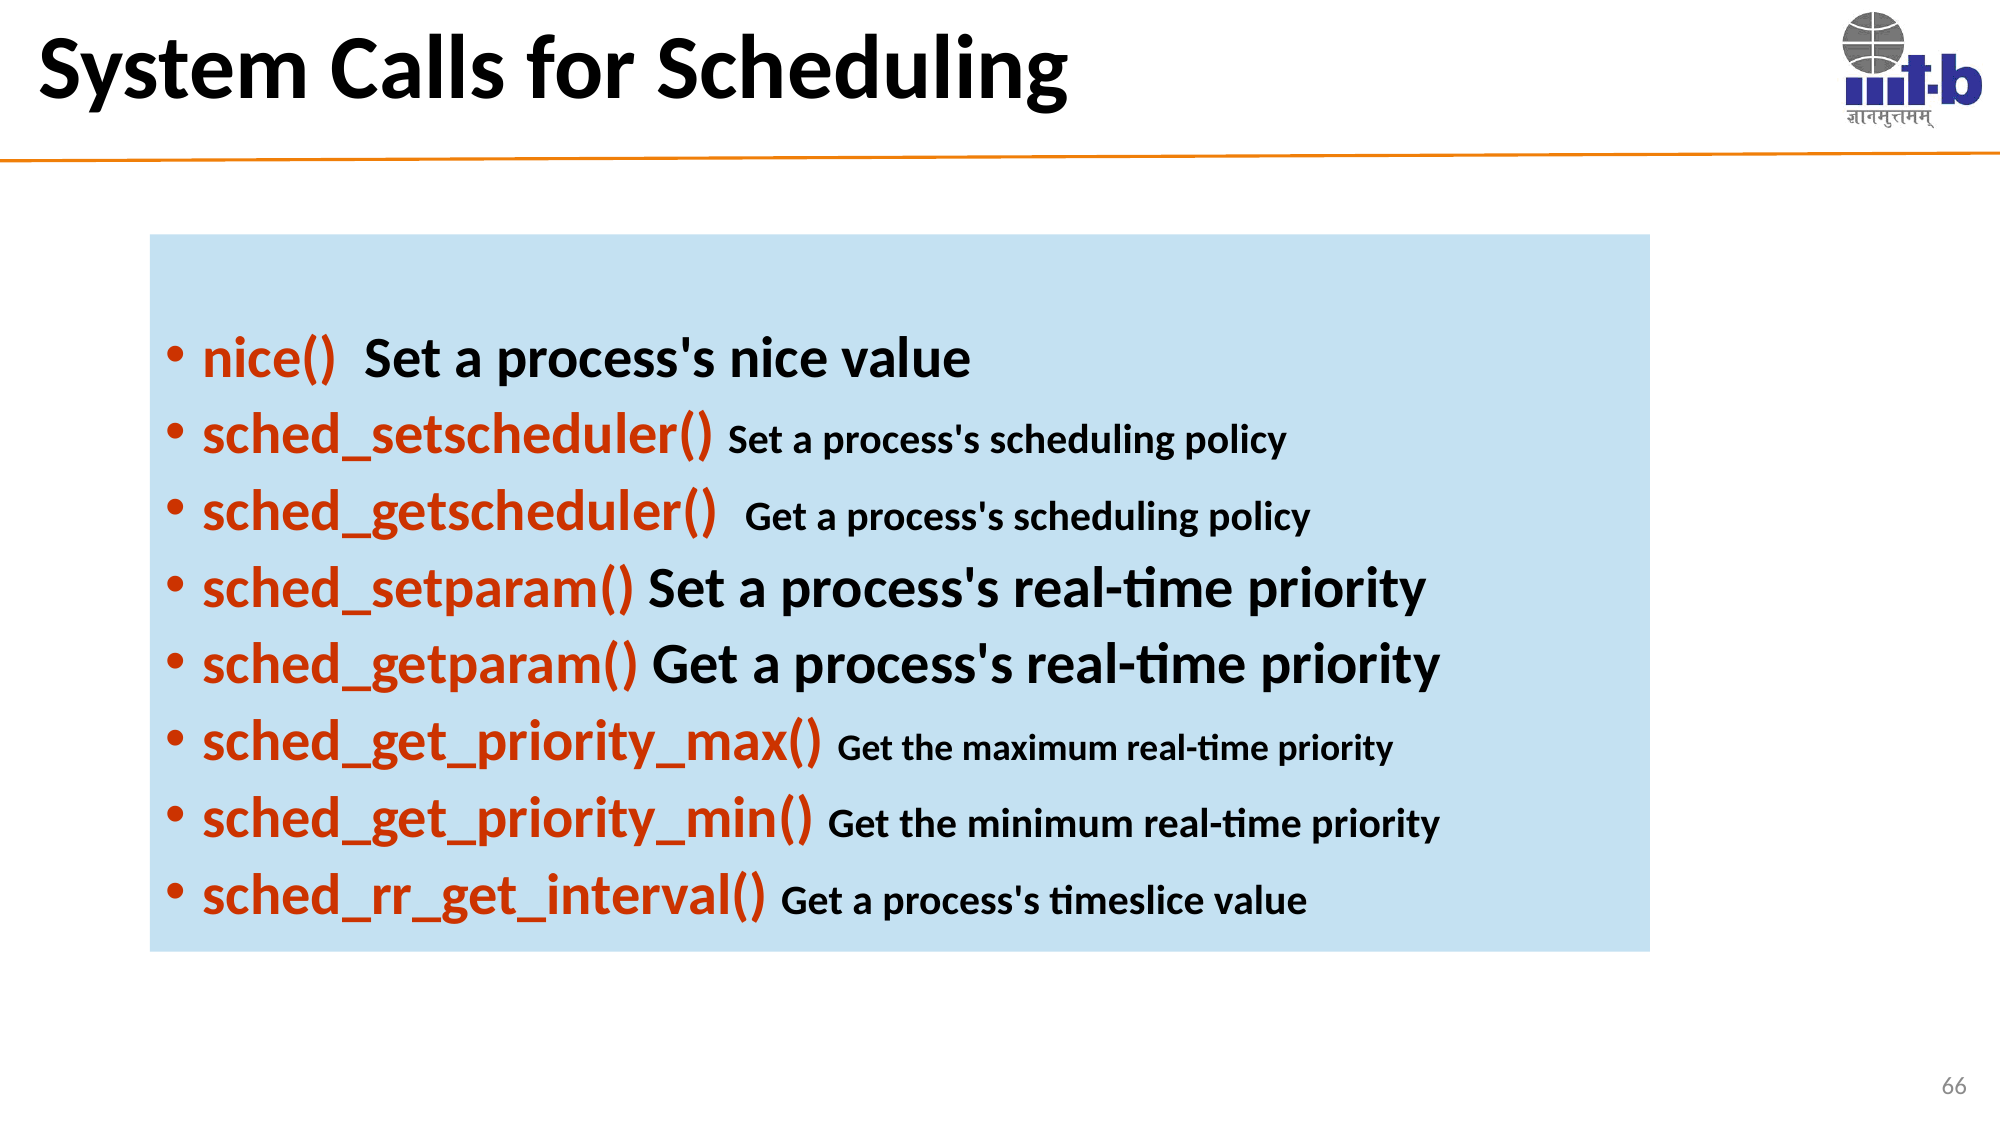

# System Calls for Scheduling

nice()  Set a process's nice value
sched_setscheduler() Set a process's scheduling policy
sched_getscheduler()  Get a process's scheduling policy
sched_setparam() Set a process's real-time priority
sched_getparam() Get a process's real-time priority
sched_get_priority_max() Get the maximum real-time priority
sched_get_priority_min() Get the minimum real-time priority
sched_rr_get_interval() Get a process's timeslice value

66